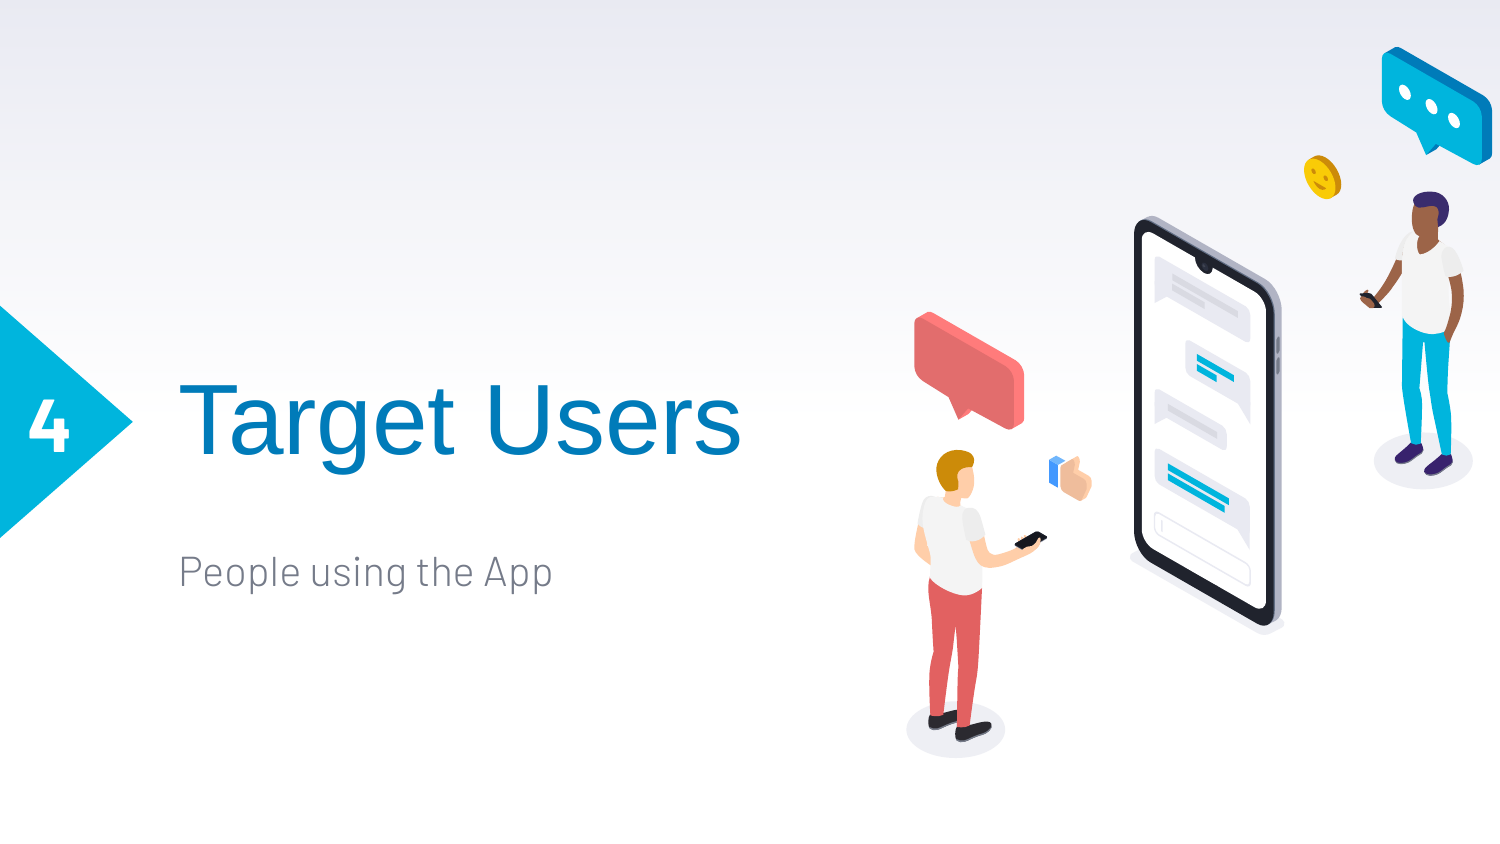

4
# Target Users
People using the App